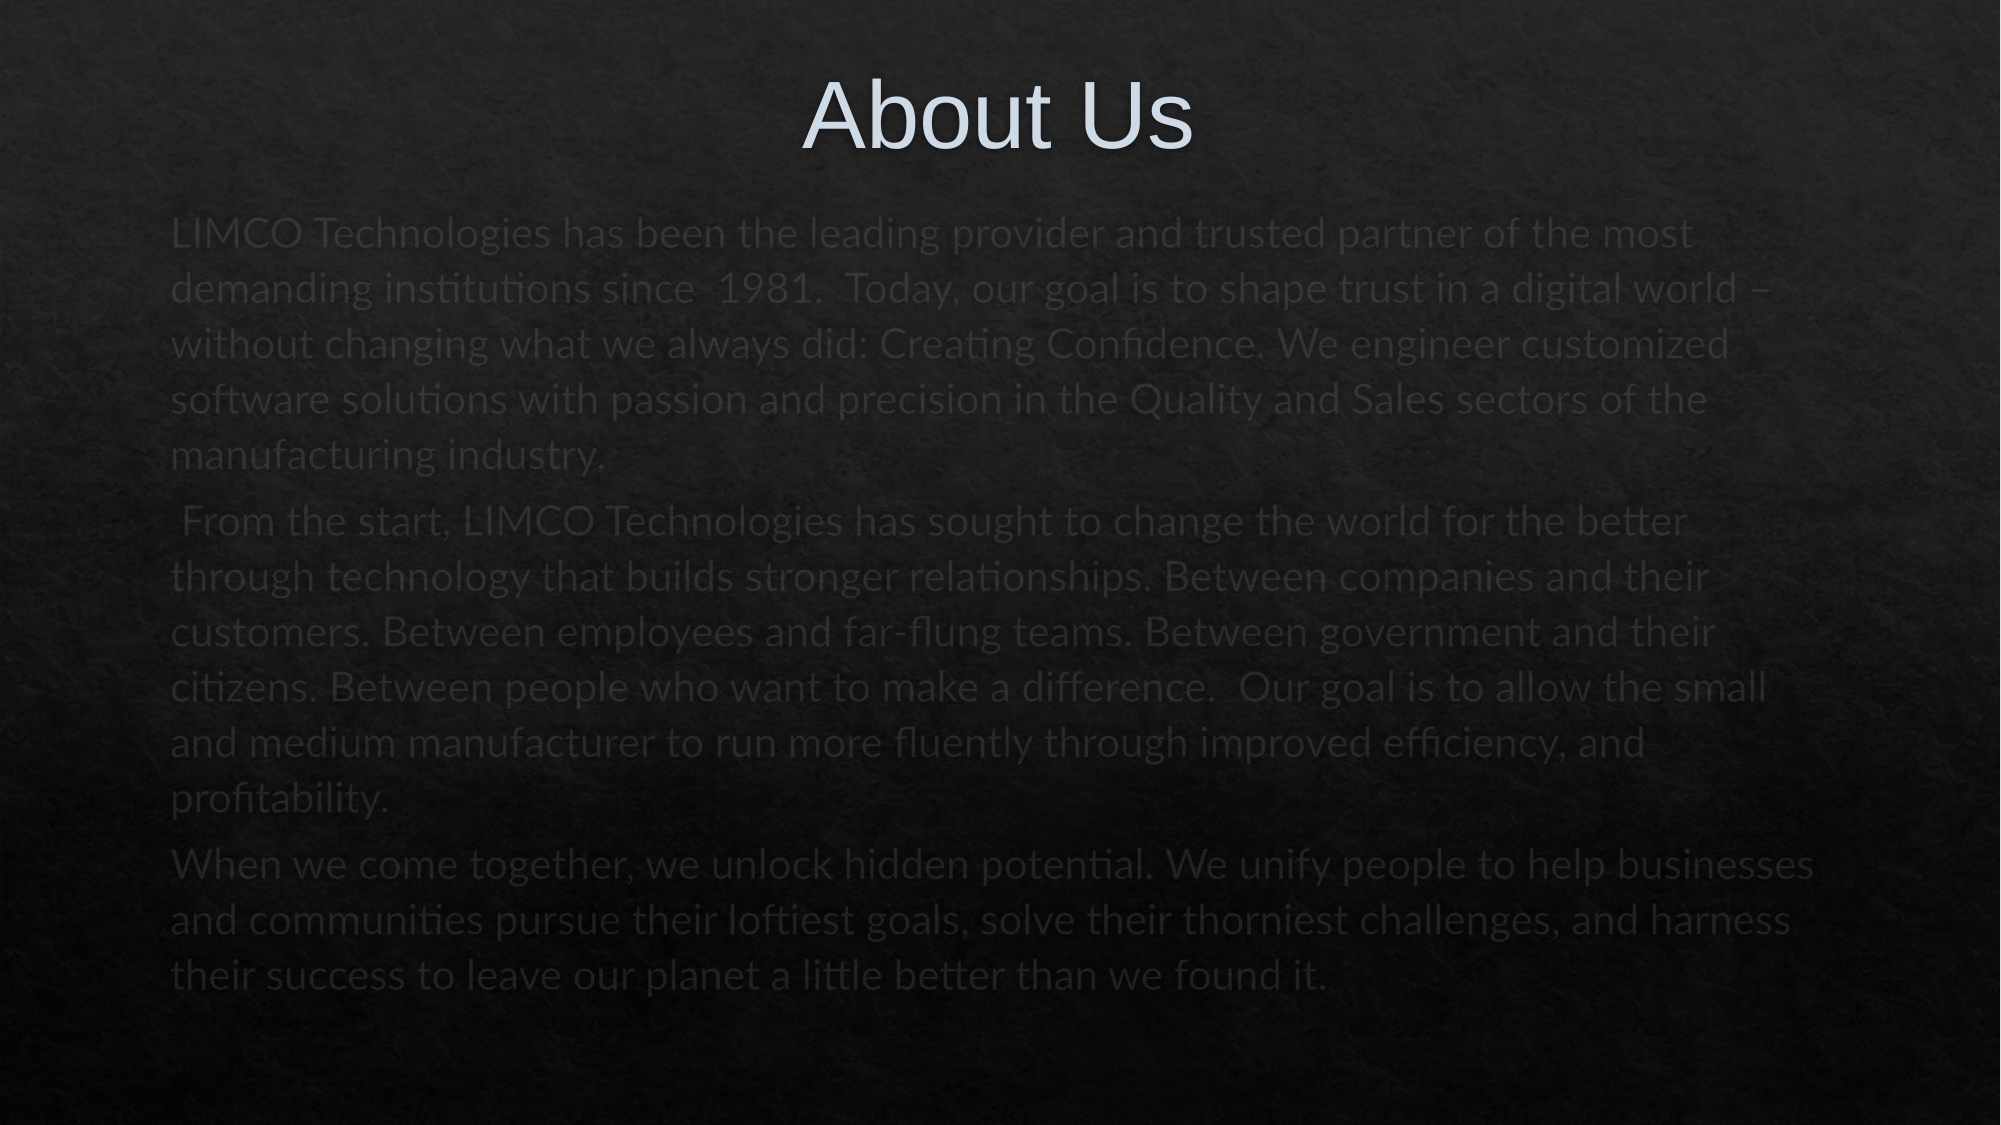

# About Us
LIMCO Technologies has been the leading provider and trusted partner of the most demanding institutions since  1981.  Today, our goal is to shape trust in a digital world – without changing what we always did: Creating Confidence. We engineer customized software solutions with passion and precision in the Quality and Sales sectors of the manufacturing industry.
 From the start, LIMCO Technologies has sought to change the world for the better through technology that builds stronger relationships. Between companies and their customers. Between employees and far-flung teams. Between government and their citizens. Between people who want to make a difference.  Our goal is to allow the small and medium manufacturer to run more fluently through improved efficiency, and profitability.
When we come together, we unlock hidden potential. We unify people to help businesses and communities pursue their loftiest goals, solve their thorniest challenges, and harness their success to leave our planet a little better than we found it.